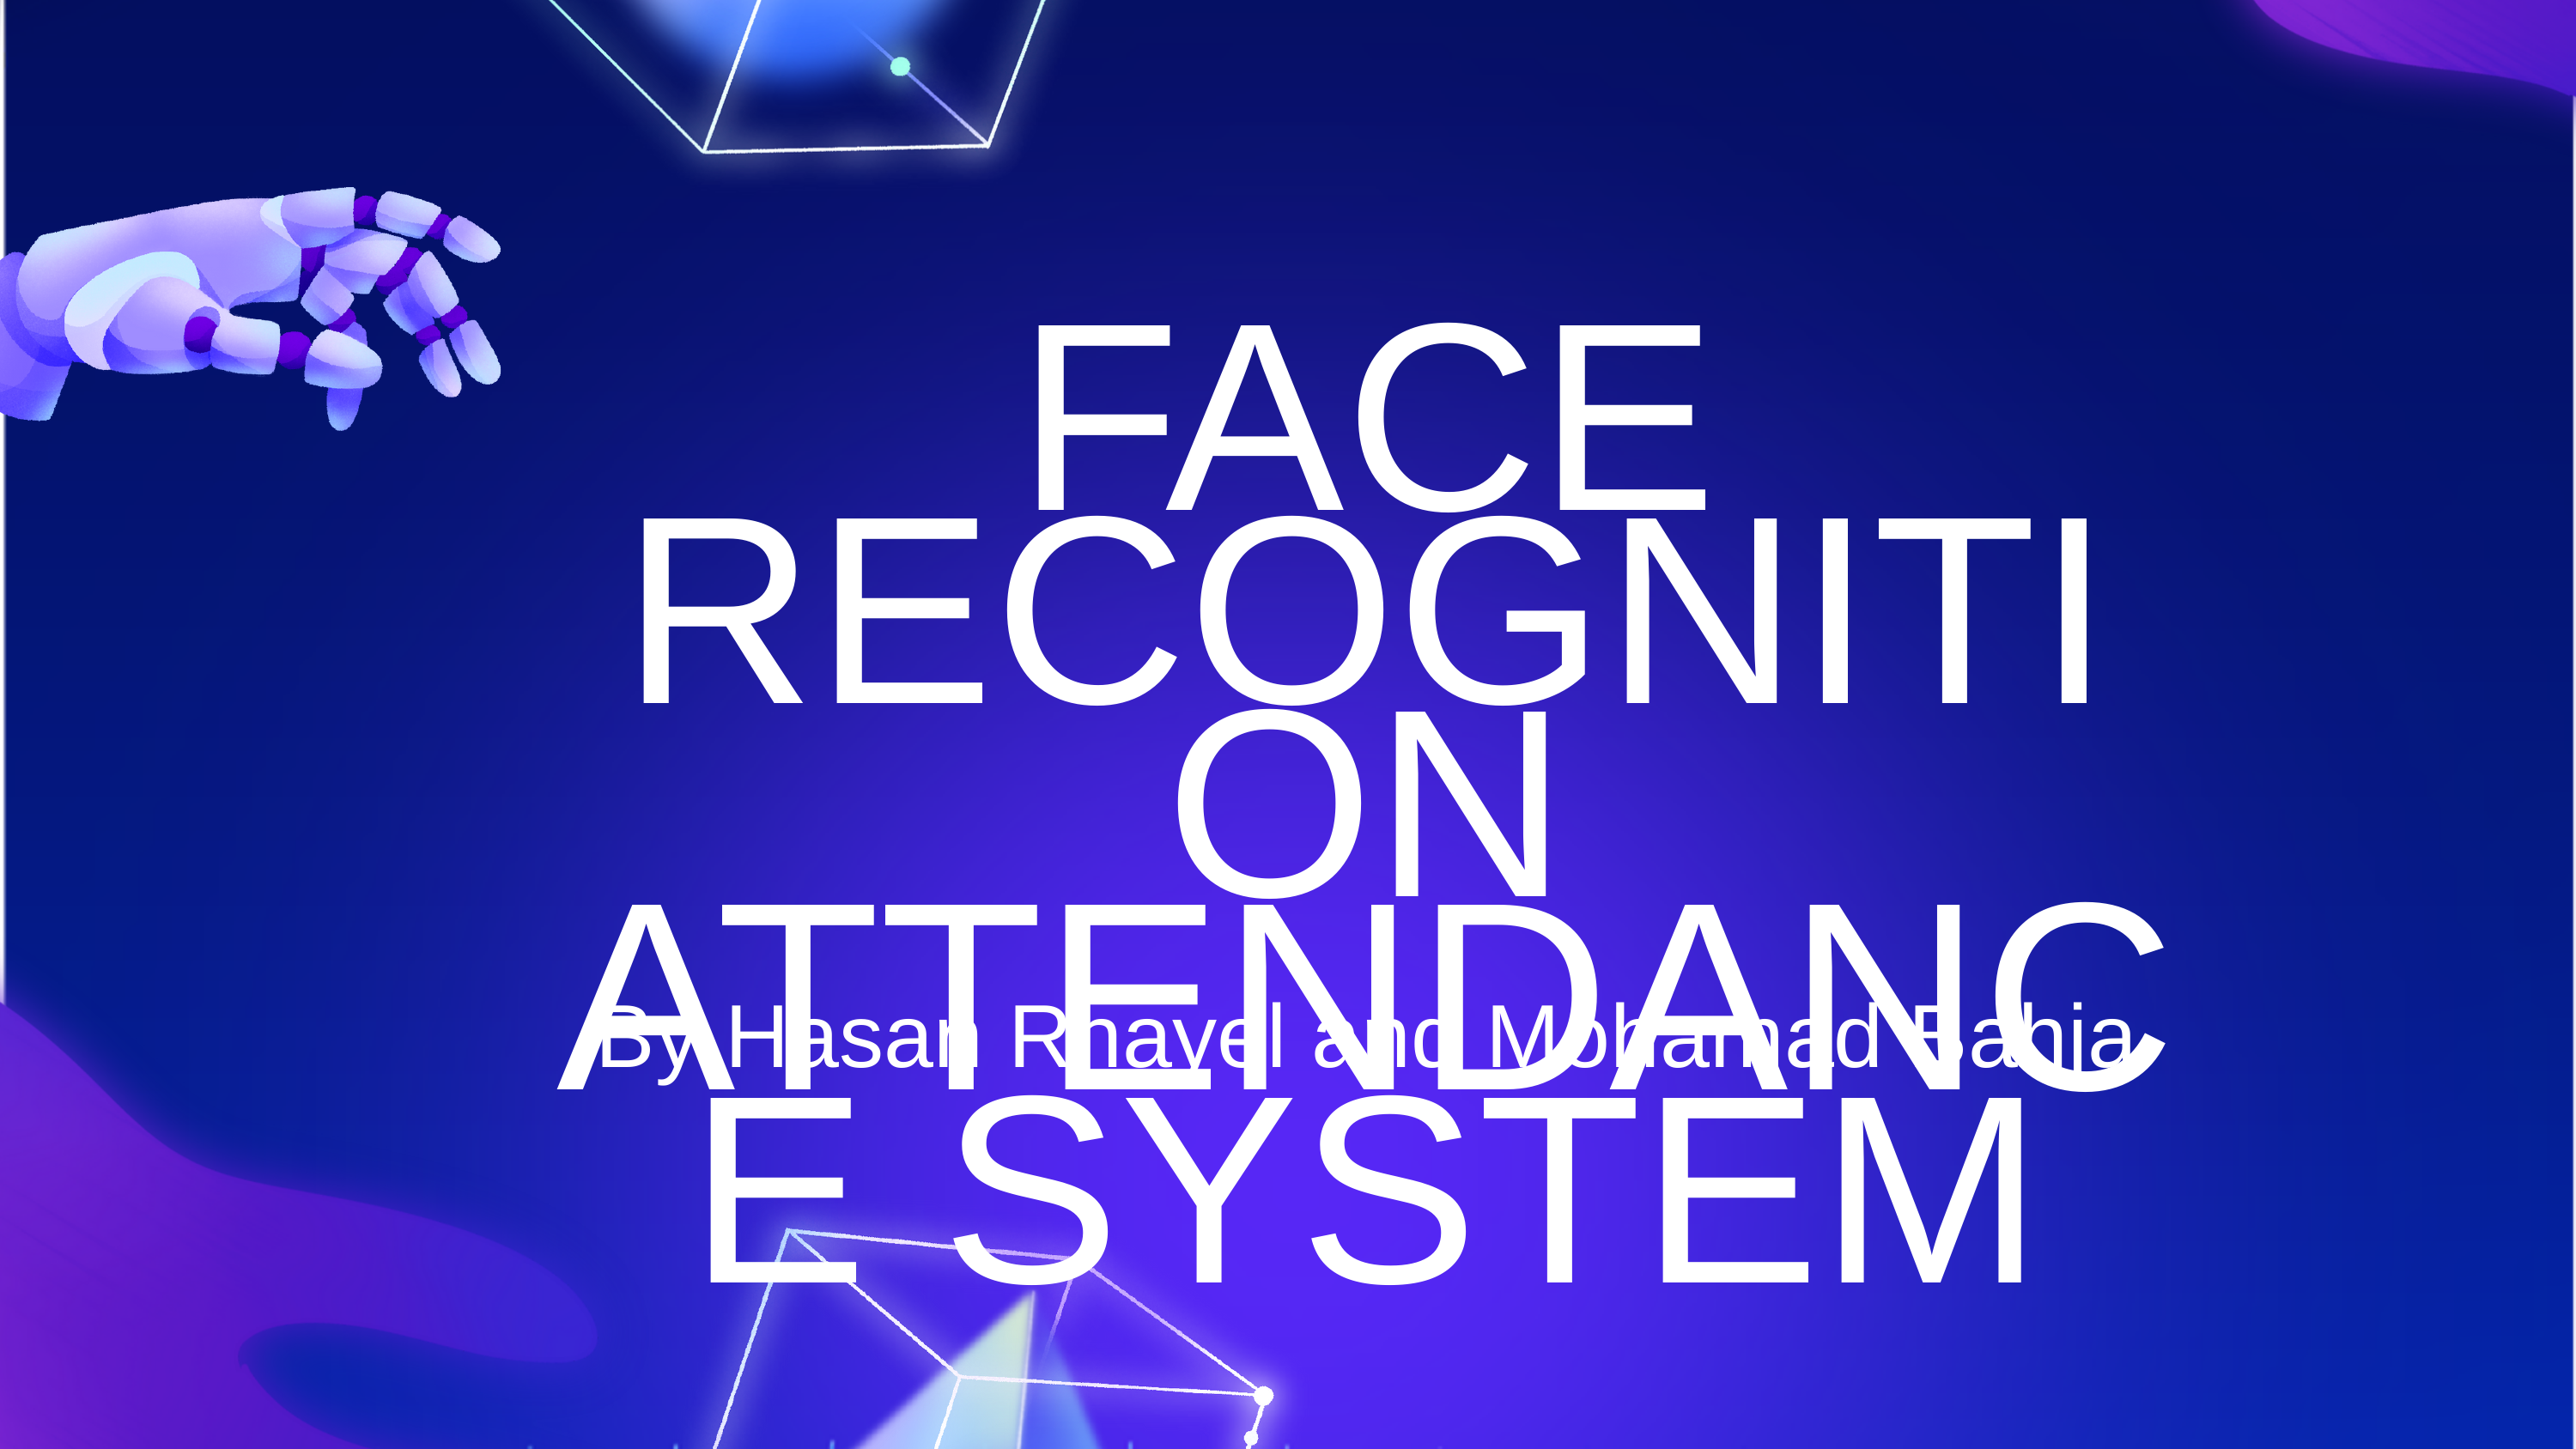

FACE RECOGNITION ATTENDANCE SYSTEM

By Hasan Rhayel and Mohamad Bahja